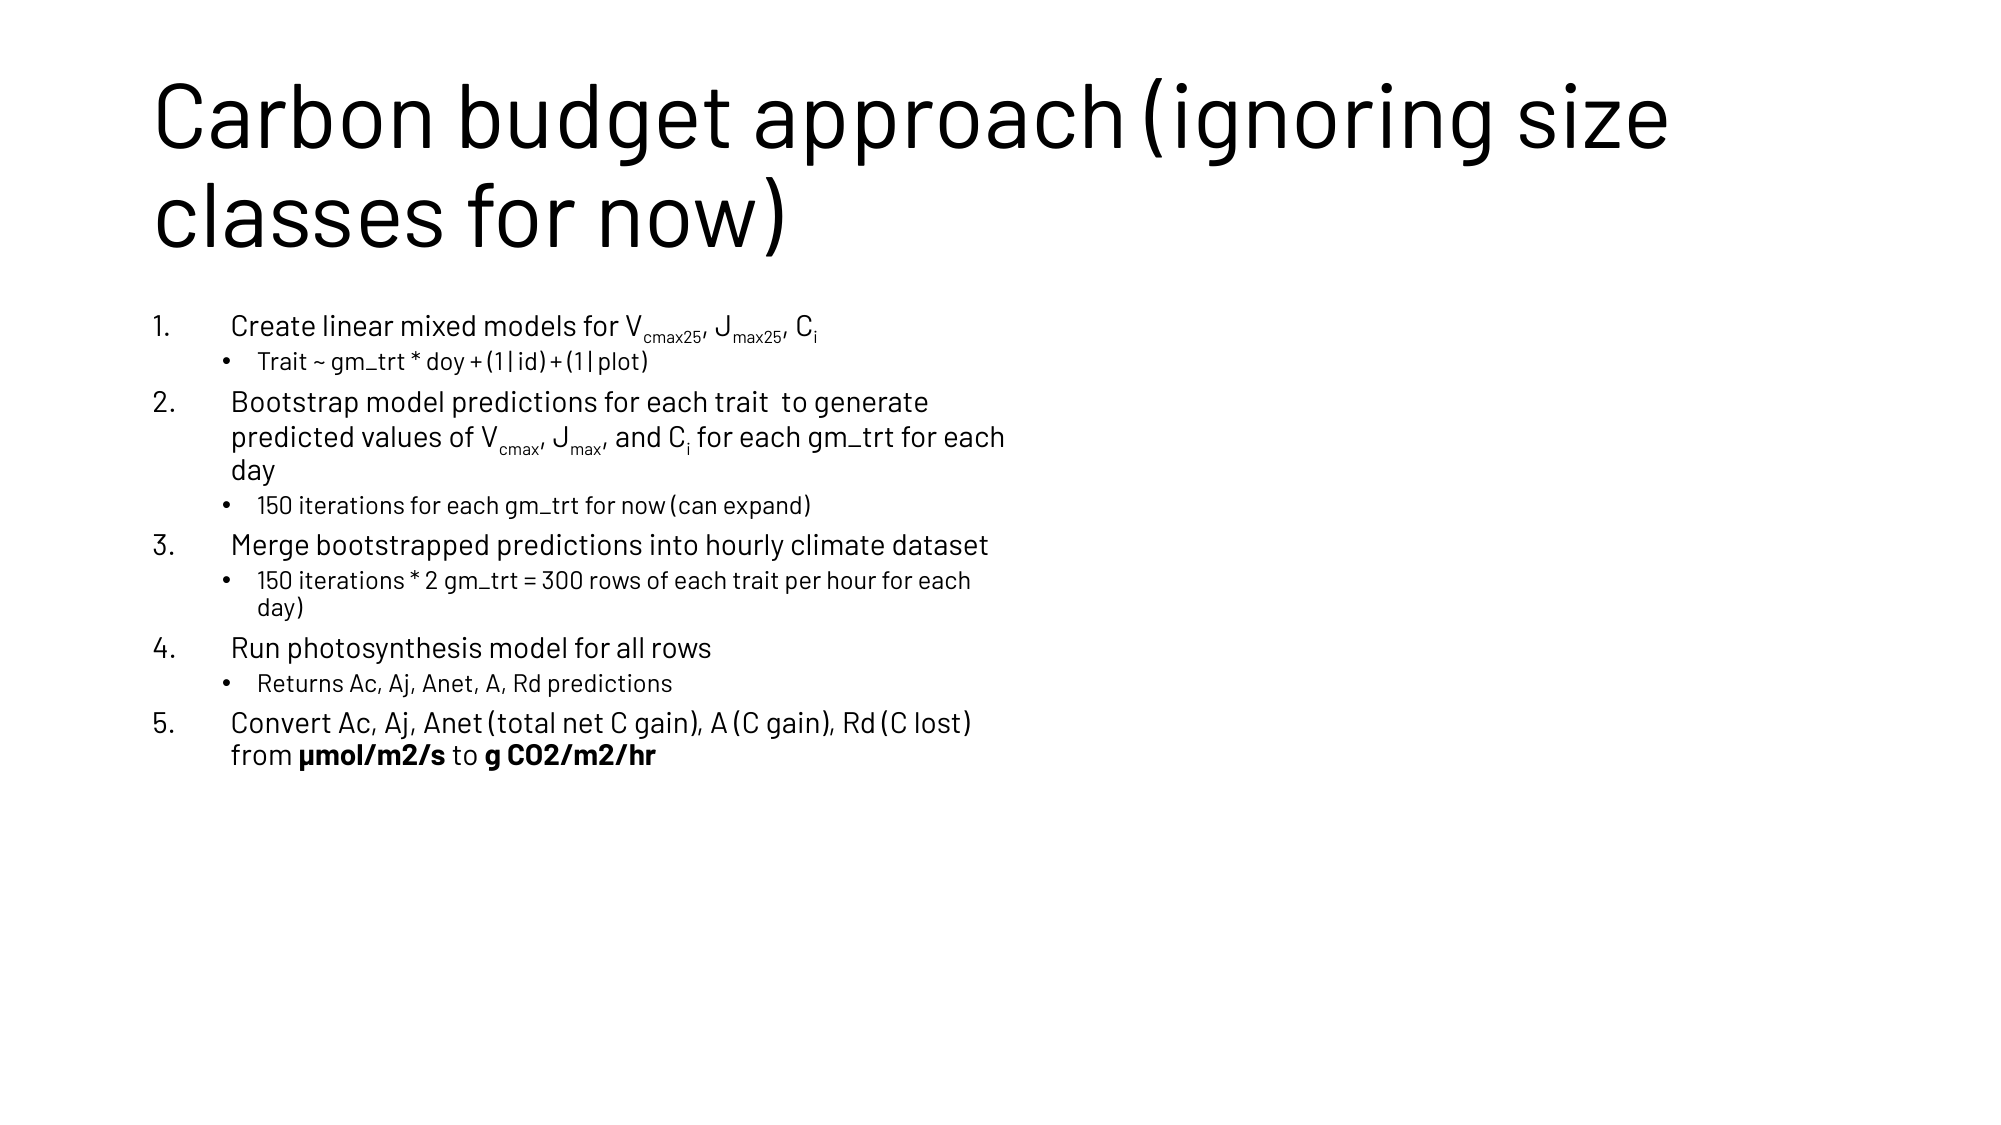

# Carbon budget approach (ignoring size classes for now)
Create linear mixed models for Vcmax25, Jmax25, Ci
Trait ~ gm_trt * doy + (1 | id) + (1 | plot)
Bootstrap model predictions for each trait  to generate predicted values of Vcmax, Jmax, and Ci for each gm_trt for each day
150 iterations for each gm_trt for now (can expand)
Merge bootstrapped predictions into hourly climate dataset
150 iterations * 2 gm_trt = 300 rows of each trait per hour for each day)
Run photosynthesis model for all rows
Returns Ac, Aj, Anet, A, Rd predictions
Convert Ac, Aj, Anet (total net C gain), A (C gain), Rd (C lost) from μmol/m2/s to g CO2/m2/hr
Randomly sample one Anet, A, and Rd value per hour per day, then estimate total net daily C gain (from Anet), daily C gain (from A) and daily C lost (from Rd) (g CO2/m2/day) as sum of each randomly sampled hourly estimate
Iterate random sampling 1000 times per day, calculate summary statistics (mean, SD, SE, 95% CI intervals) and cumulative sum of total net daily C gain, daily C gain, daily C lost across growing season